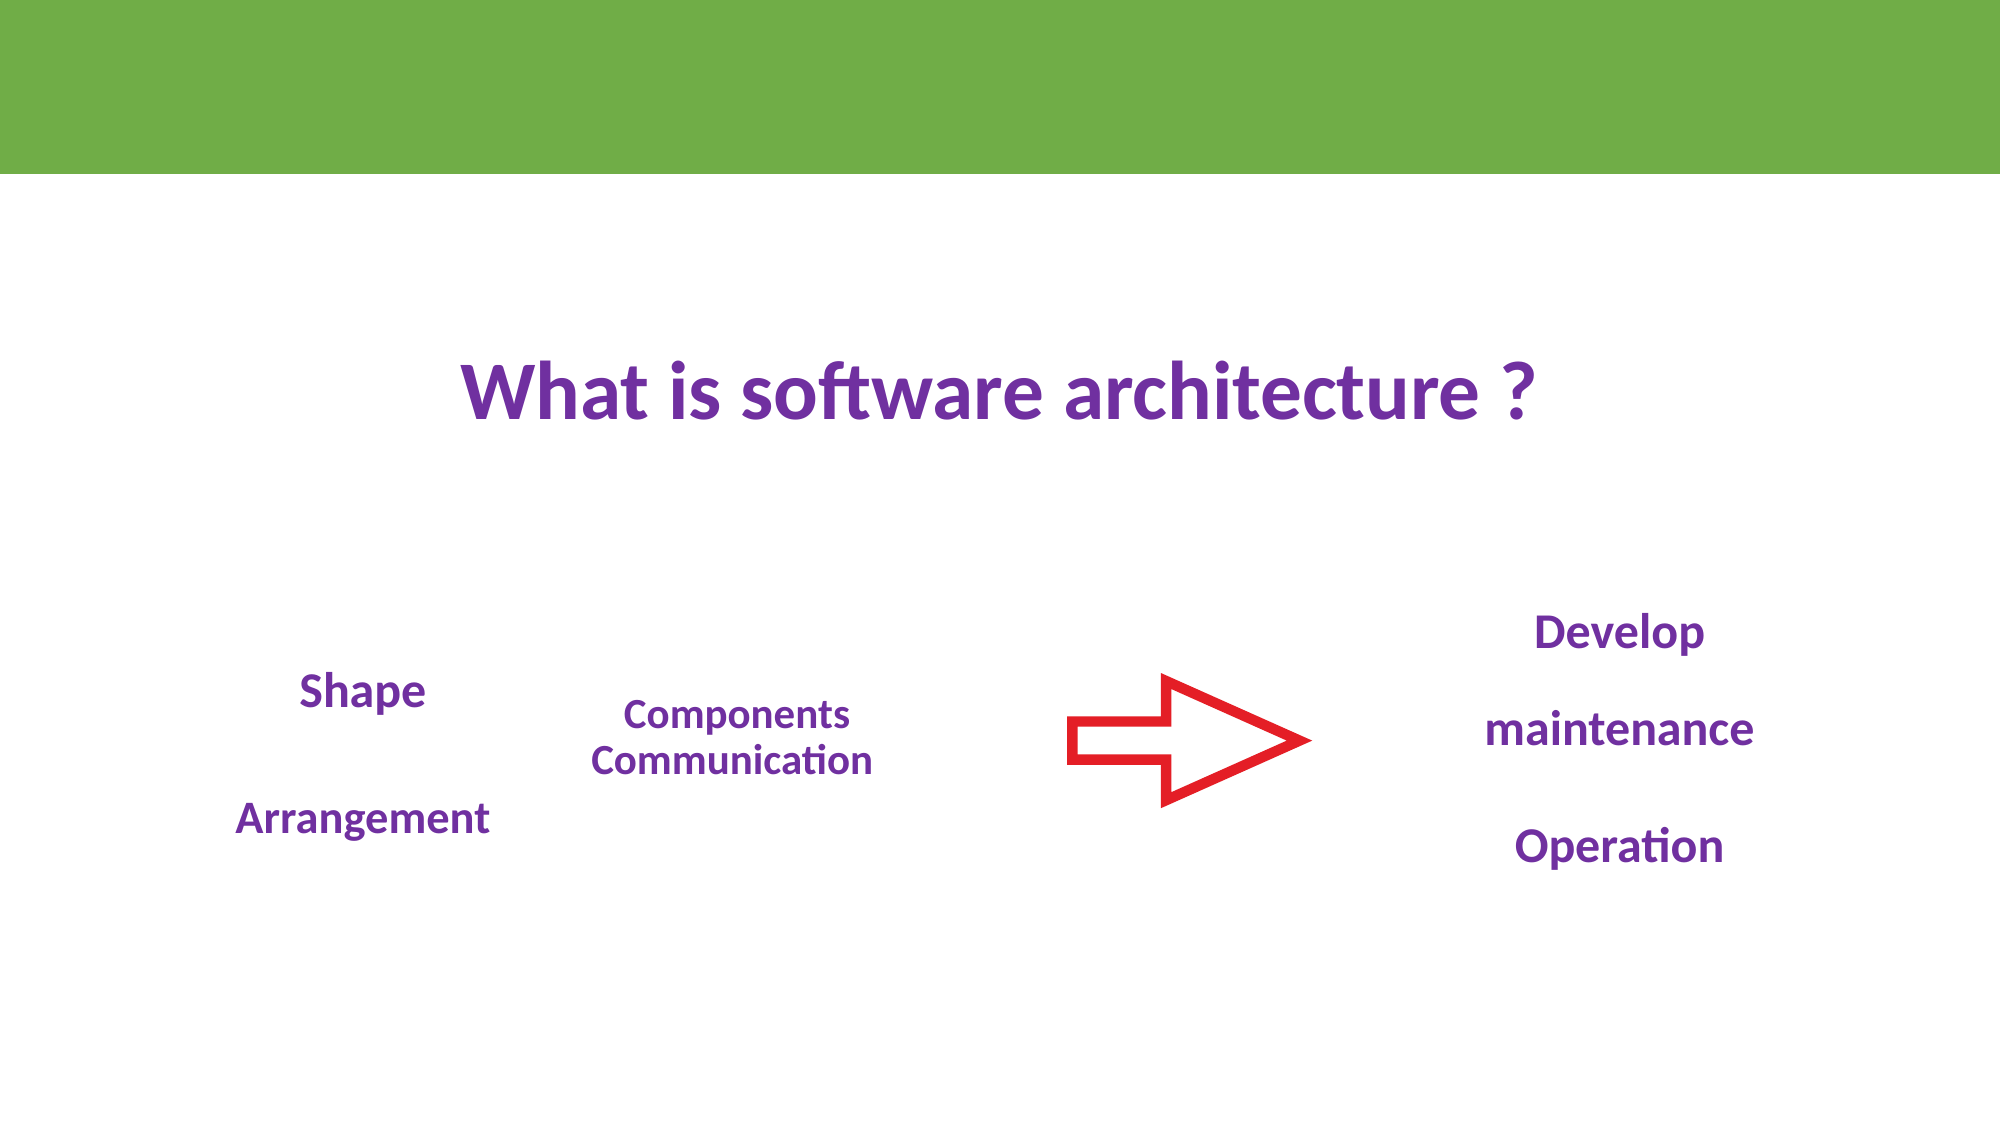

What is software architecture ?
Develop
maintenance
Operation
Shape
Components Communication
Arrangement